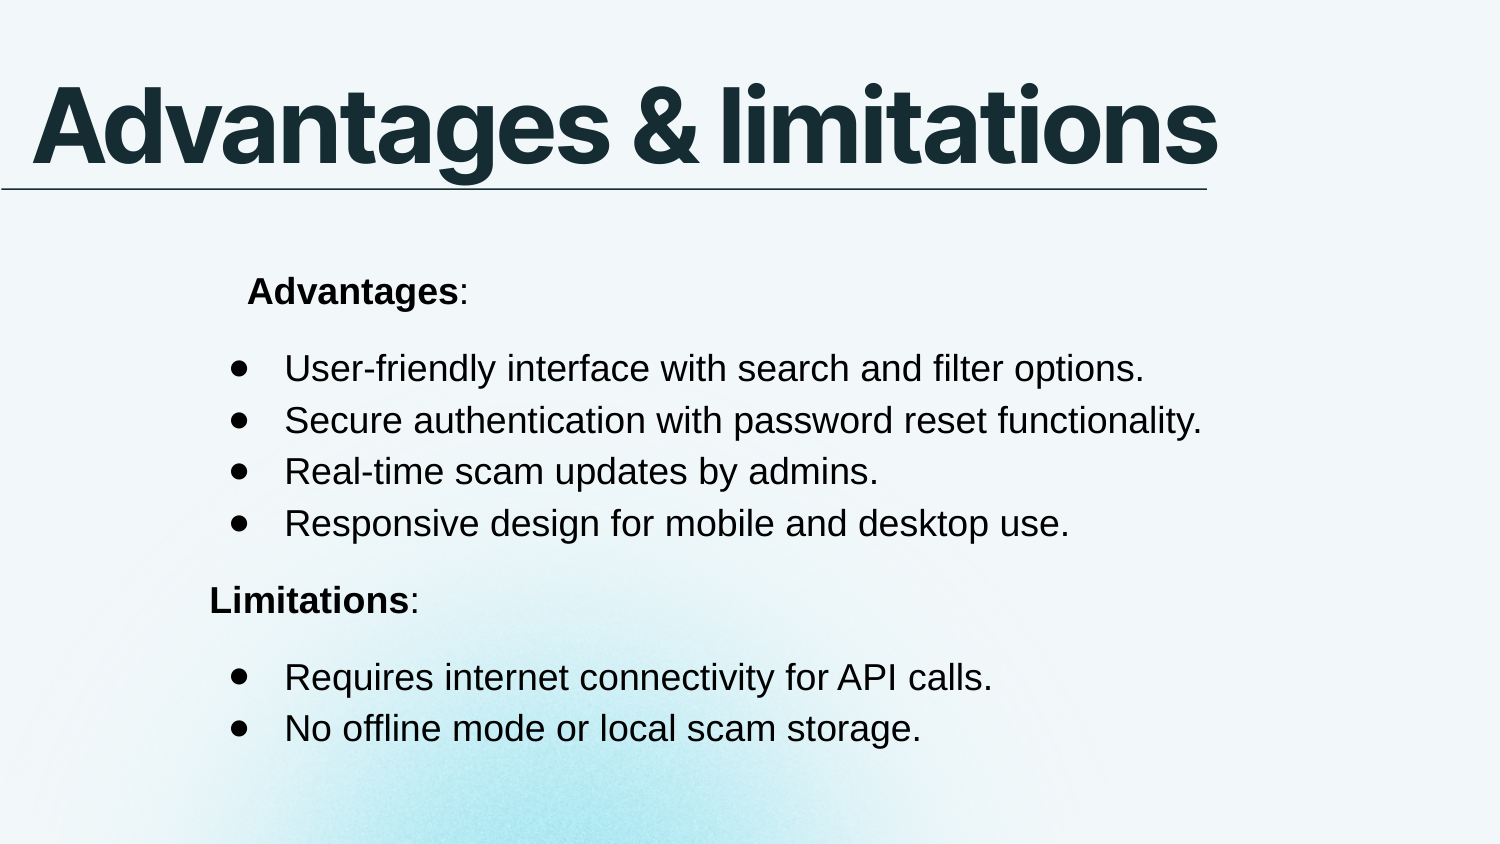

Advantages & limitations
Advantages:
User-friendly interface with search and filter options.
Secure authentication with password reset functionality.
Real-time scam updates by admins.
Responsive design for mobile and desktop use.
Limitations:
Requires internet connectivity for API calls.
No offline mode or local scam storage.